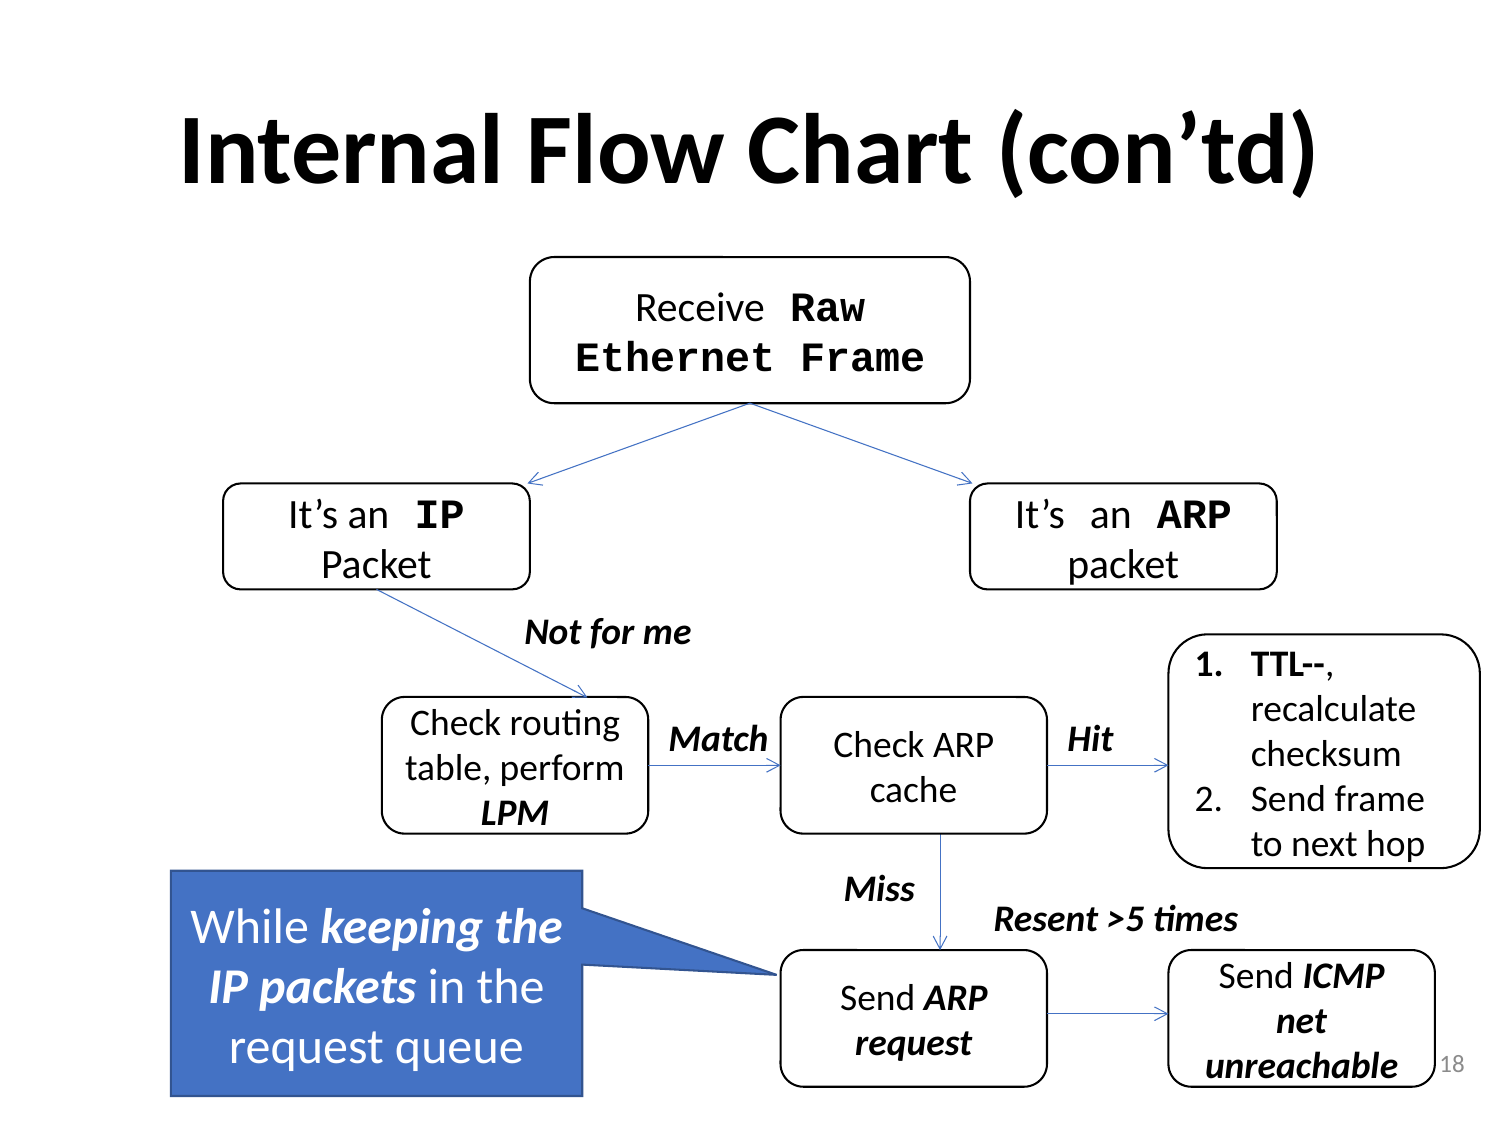

# Internal Flow Chart (con’td)
Receive Raw Ethernet Frame
It’s an IP Packet
It’s an ARP packet
Not for me
TTL--, recalculate checksum
Send frame to next hop
Check routing table, perform LPM
Check ARP cache
Match
Hit
Miss
While keeping the IP packets in the request queue
Resent >5 times
Send ARP request
Send ICMP net unreachable
18